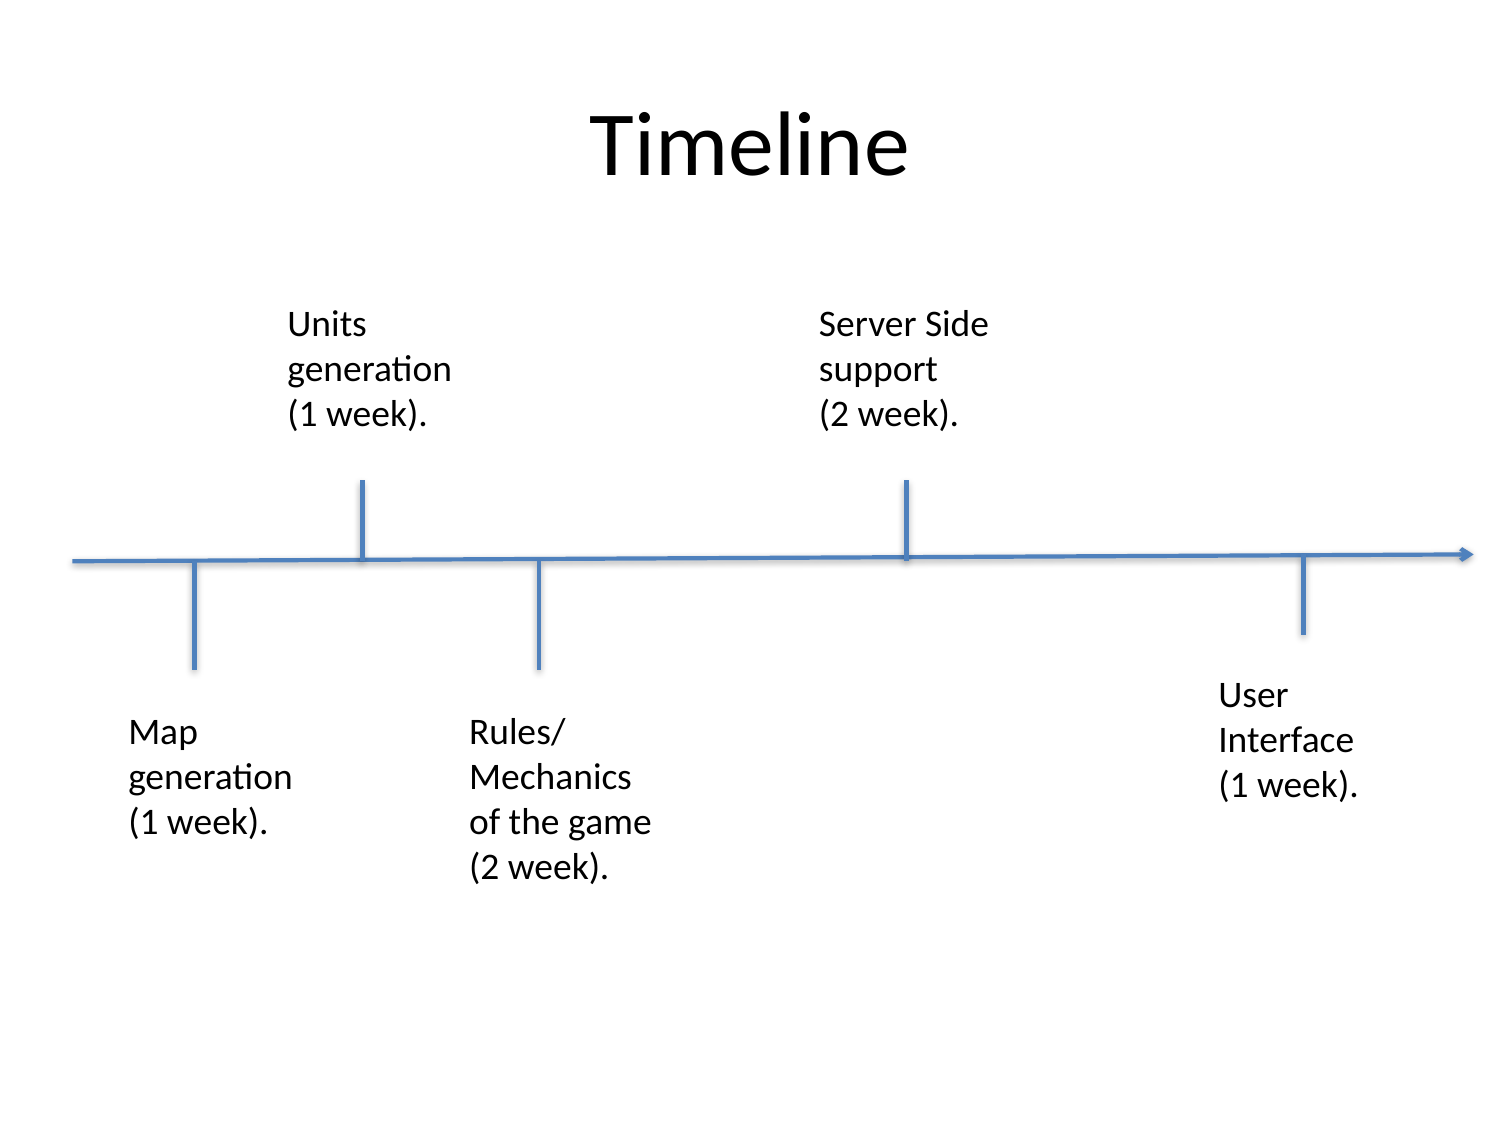

# Timeline
Units generation (1 week).

Server Side support
(2 week).
User Interface (1 week).
Map generation (1 week).

Rules/Mechanics of the game (2 week).